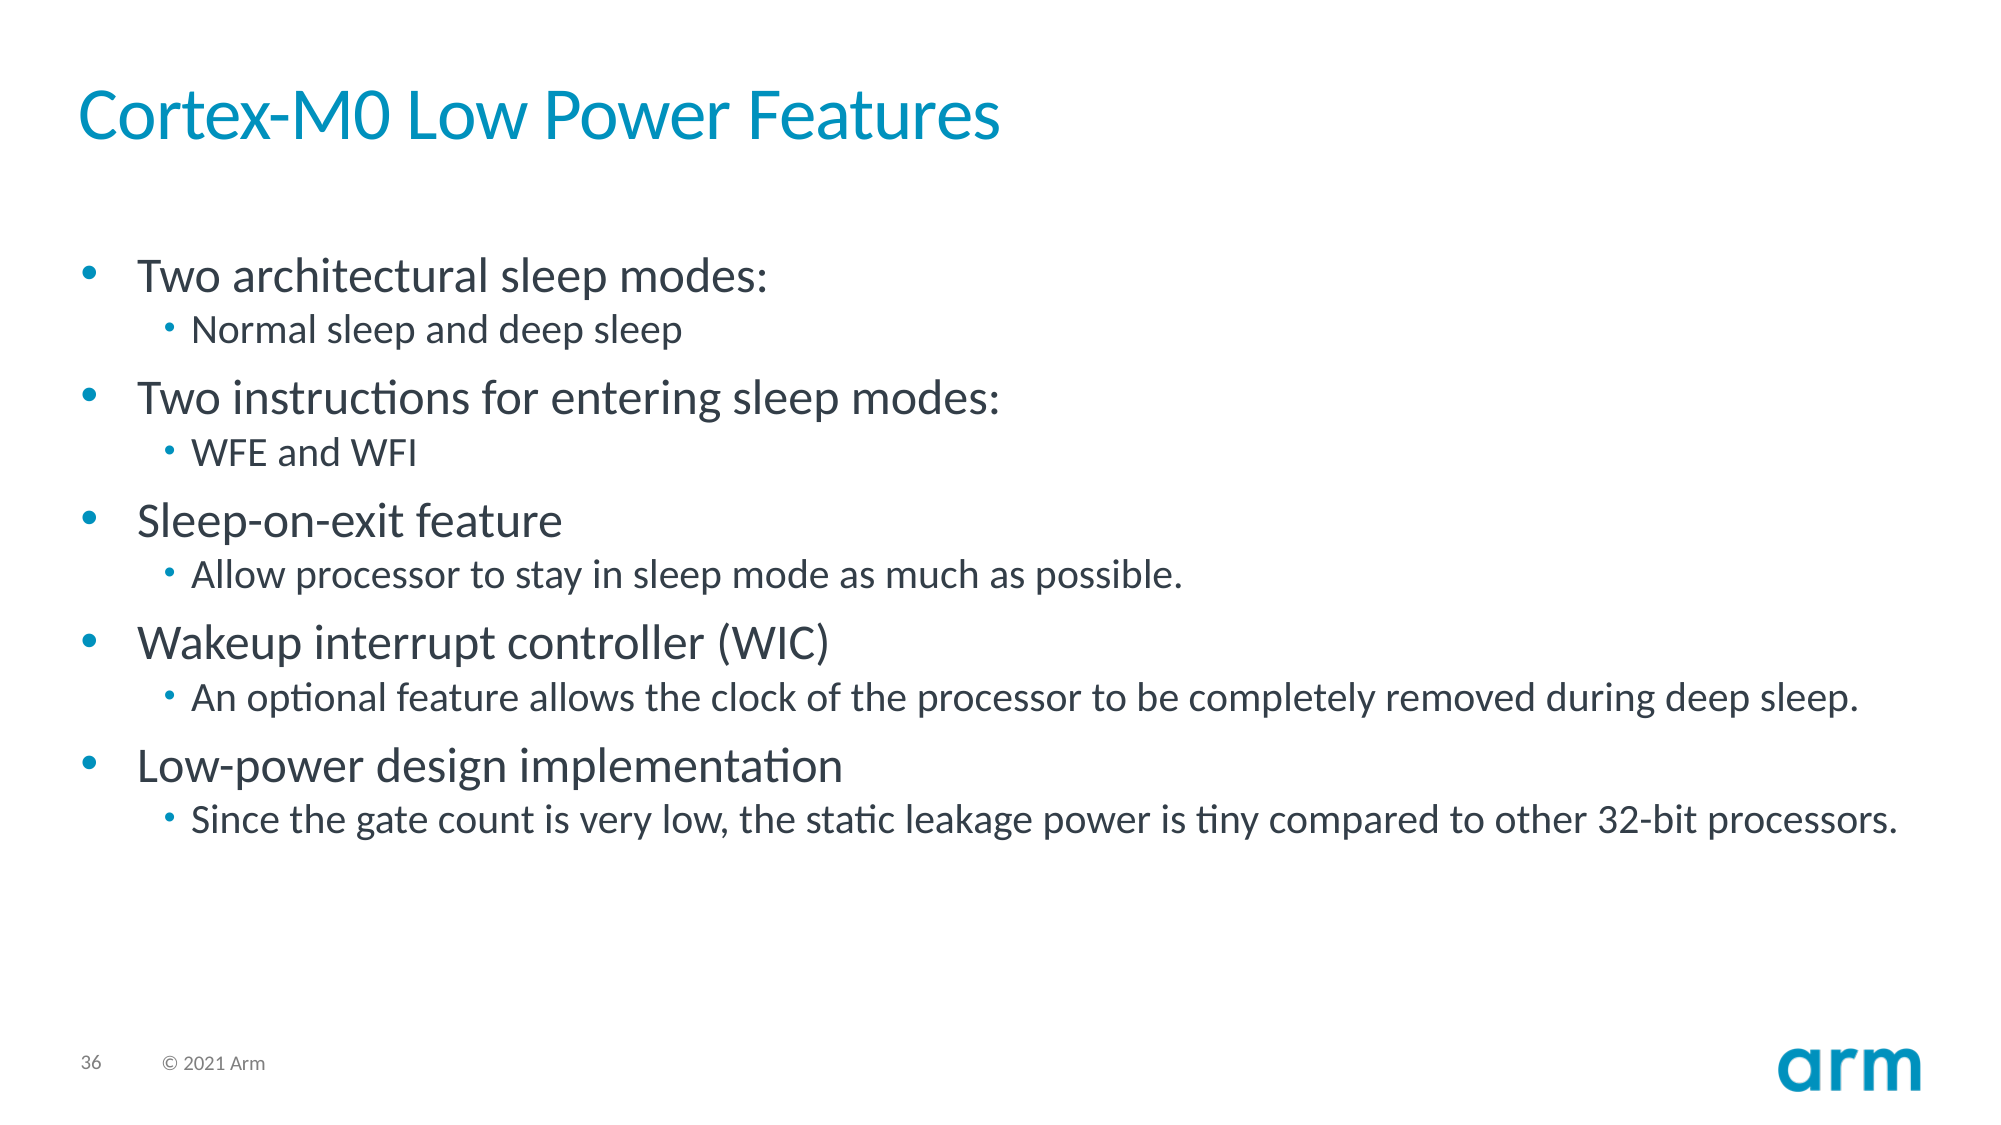

# Cortex-M0 Low Power Features
Two architectural sleep modes:
Normal sleep and deep sleep
Two instructions for entering sleep modes:
WFE and WFI
Sleep-on-exit feature
Allow processor to stay in sleep mode as much as possible.
Wakeup interrupt controller (WIC)
An optional feature allows the clock of the processor to be completely removed during deep sleep.
Low-power design implementation
Since the gate count is very low, the static leakage power is tiny compared to other 32-bit processors.